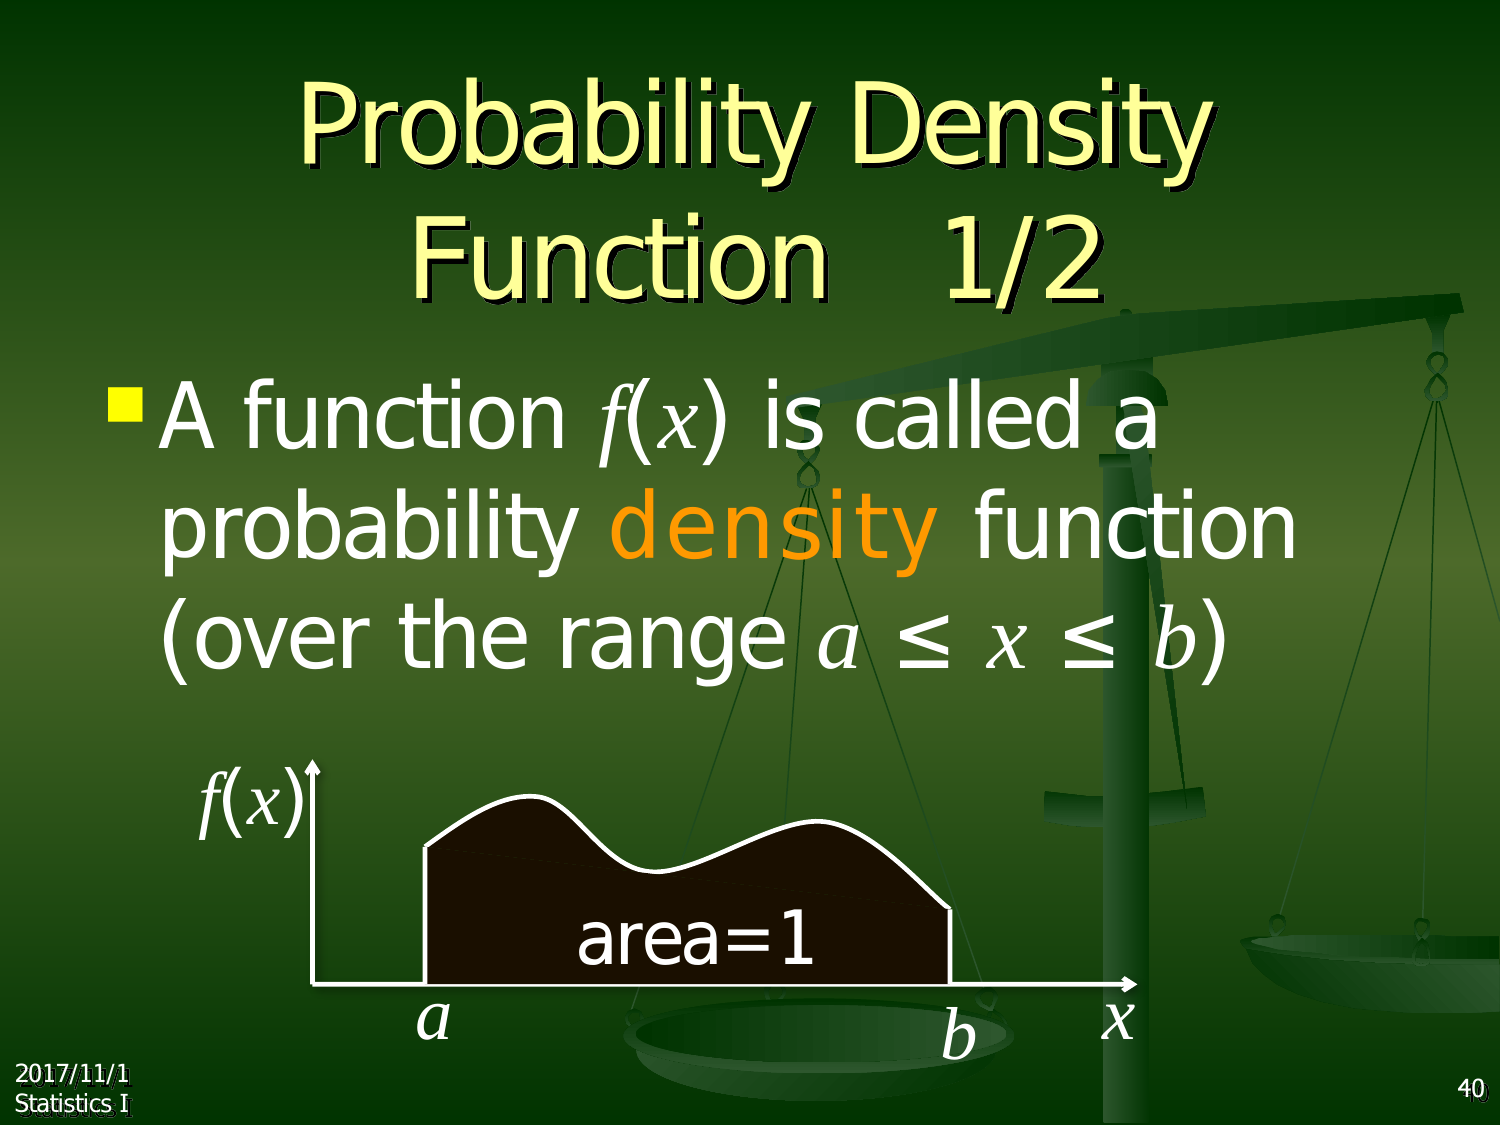

# Probability Density Function   1/2
A function f(x) is called a probability density function (over the range a ≤ x ≤ b)
f(x)

area=1

a
x
b

2017/11/1
Statistics I
40